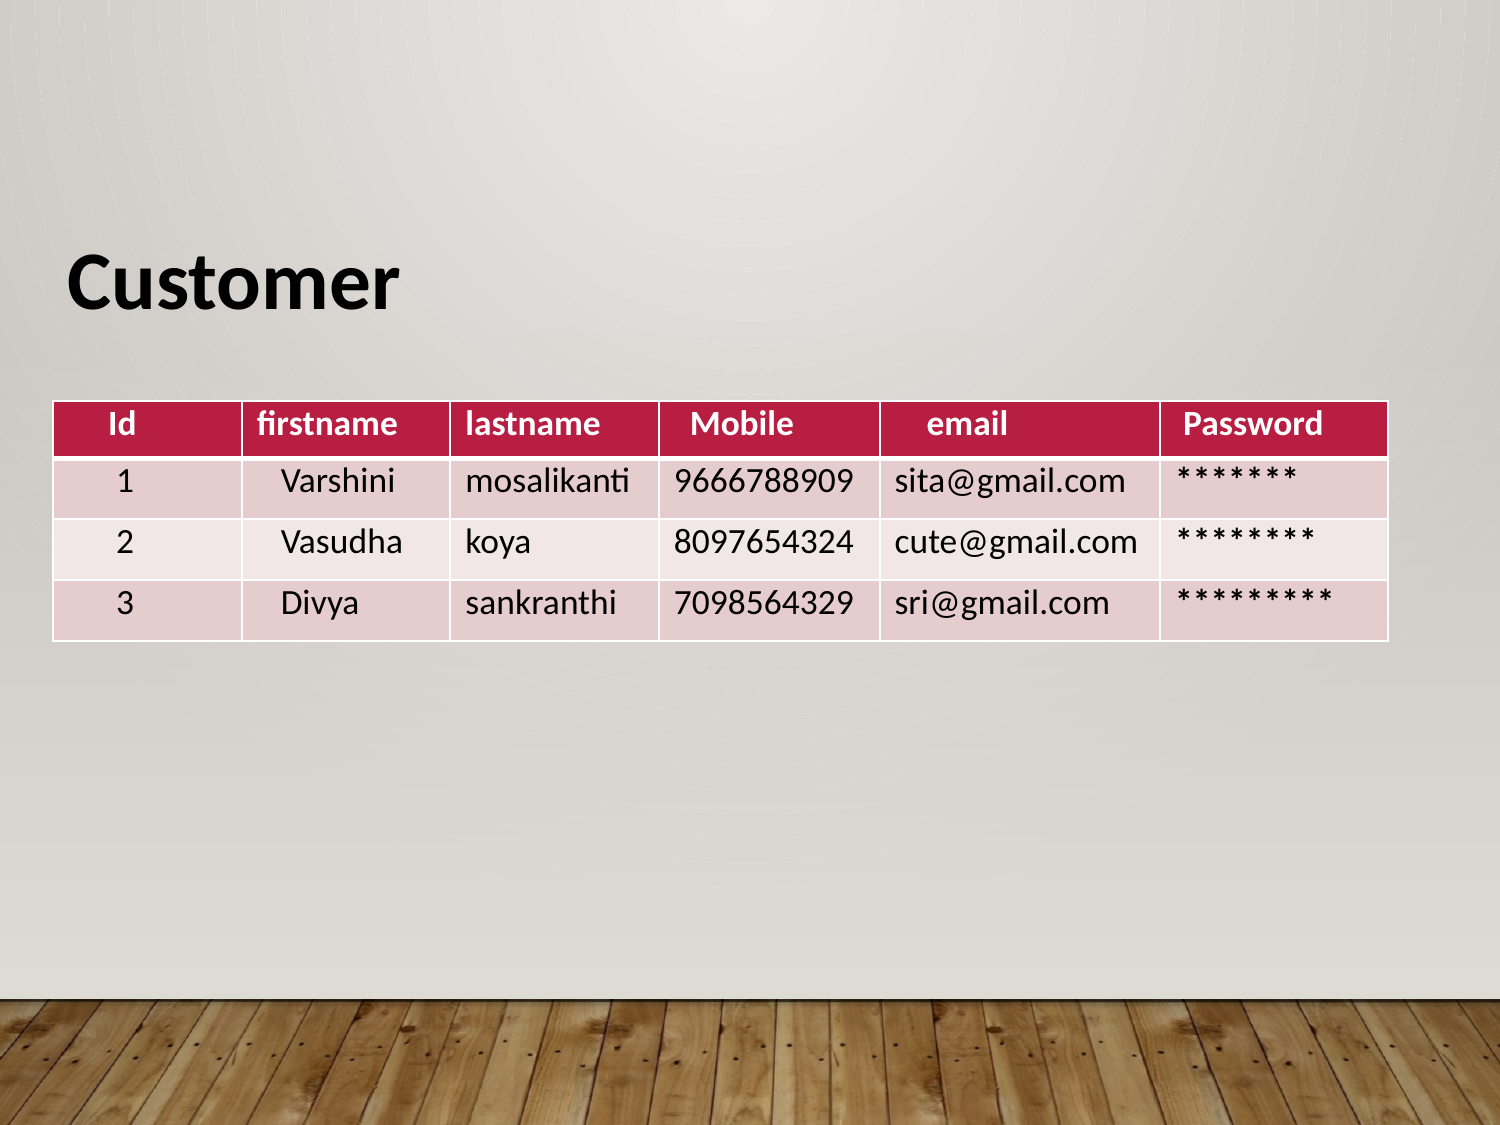

Customer
| Id | firstname | lastname | Mobile | email | Password |
| --- | --- | --- | --- | --- | --- |
| 1 | Varshini | mosalikanti | 9666788909 | sita@gmail.com | \*\*\*\*\*\*\* |
| 2 | Vasudha | koya | 8097654324 | cute@gmail.com | \*\*\*\*\*\*\*\* |
| 3 | Divya | sankranthi | 7098564329 | sri@gmail.com | \*\*\*\*\*\*\*\*\* |